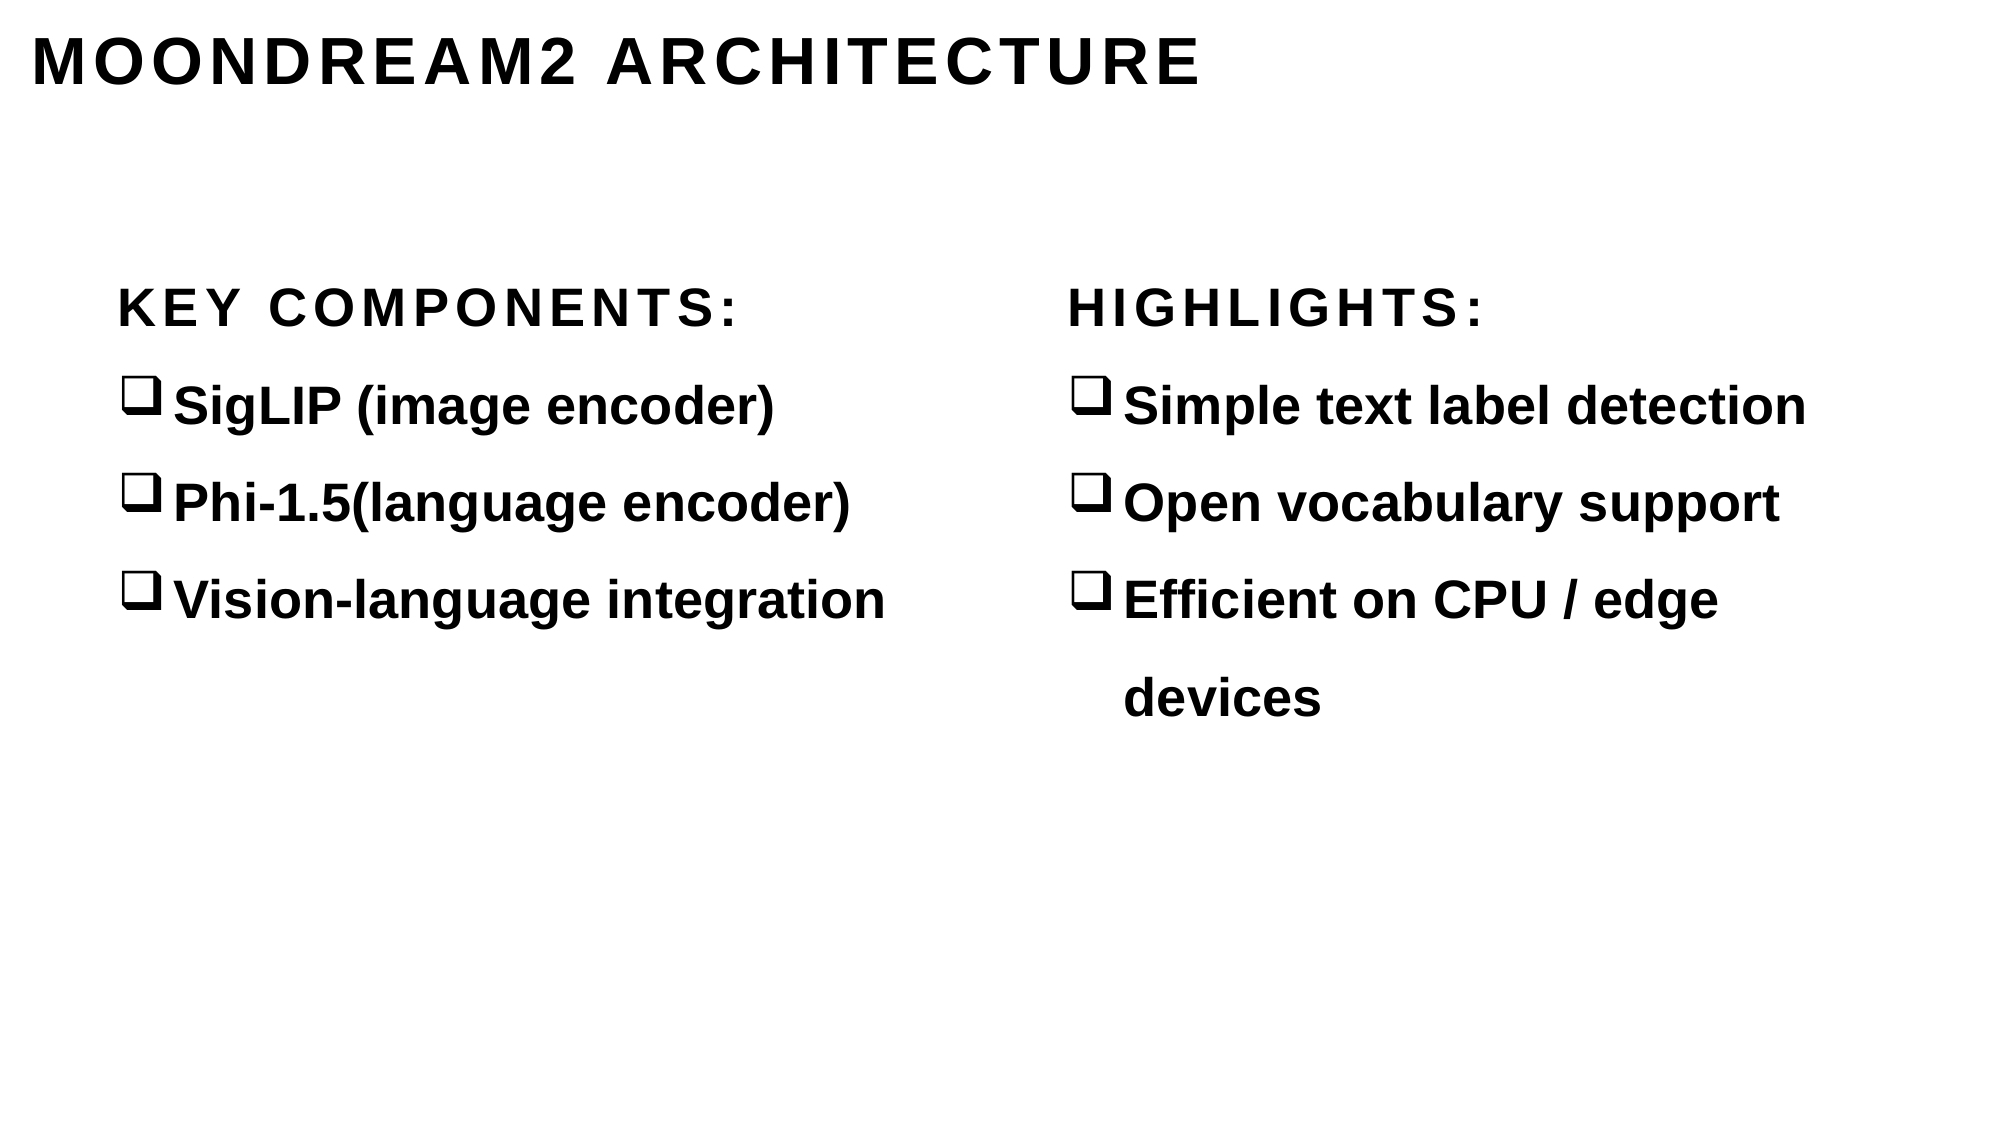

Moondream2 Architecture
Key components:
SigLIP (image encoder)
Phi-1.5(language encoder)
Vision-language integration
Highlights:
Simple text label detection
Open vocabulary support
Efficient on CPU / edge devices